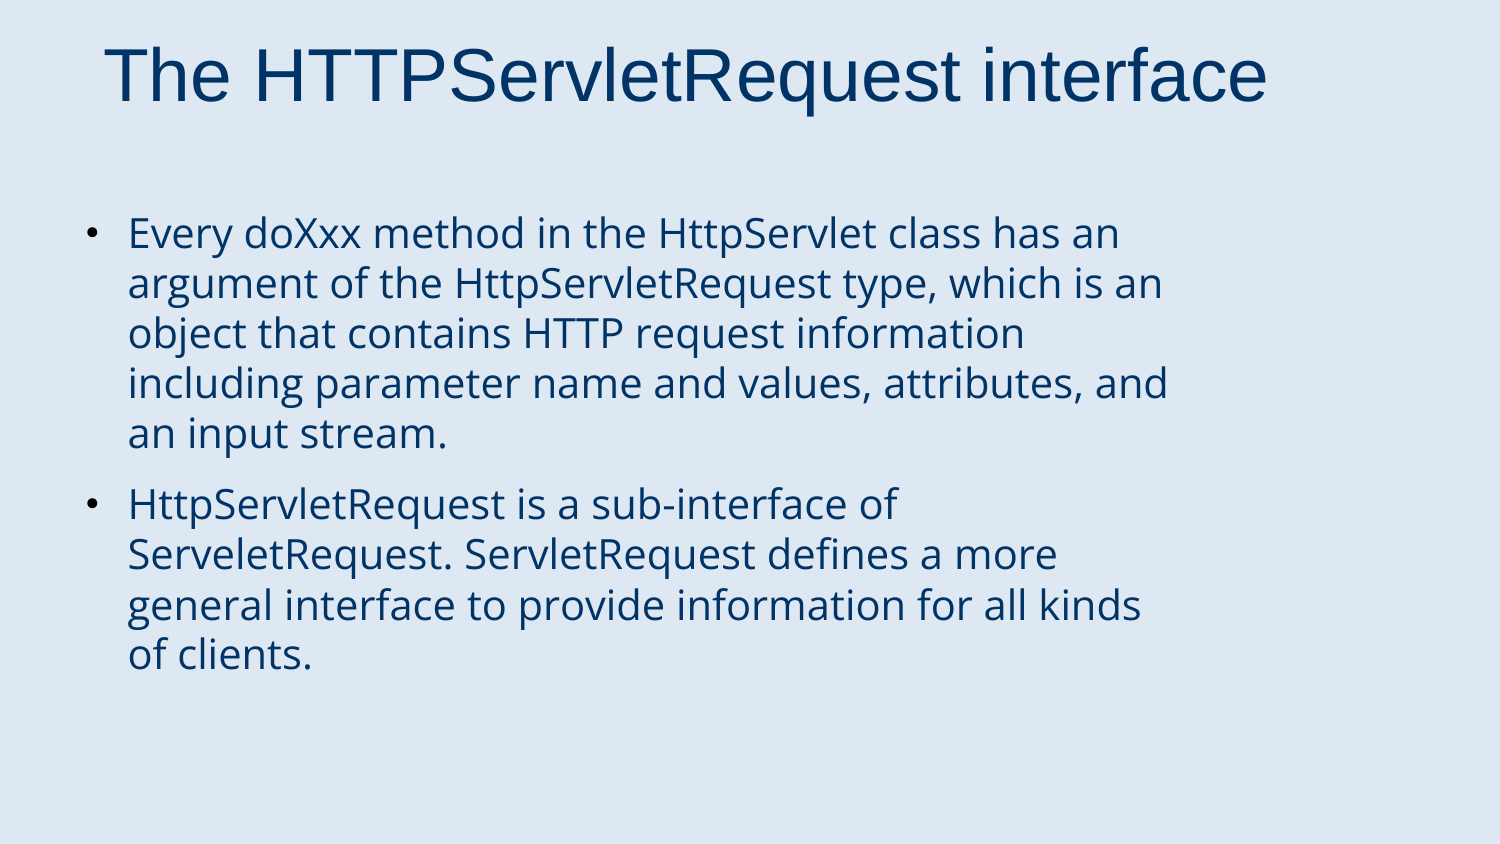

# The HTTPServletRequest interface
Every doXxx method in the HttpServlet class has an argument of the HttpServletRequest type, which is an object that contains HTTP request information including parameter name and values, attributes, and an input stream.
HttpServletRequest is a sub-interface of ServeletRequest. ServletRequest defines a more general interface to provide information for all kinds of clients.